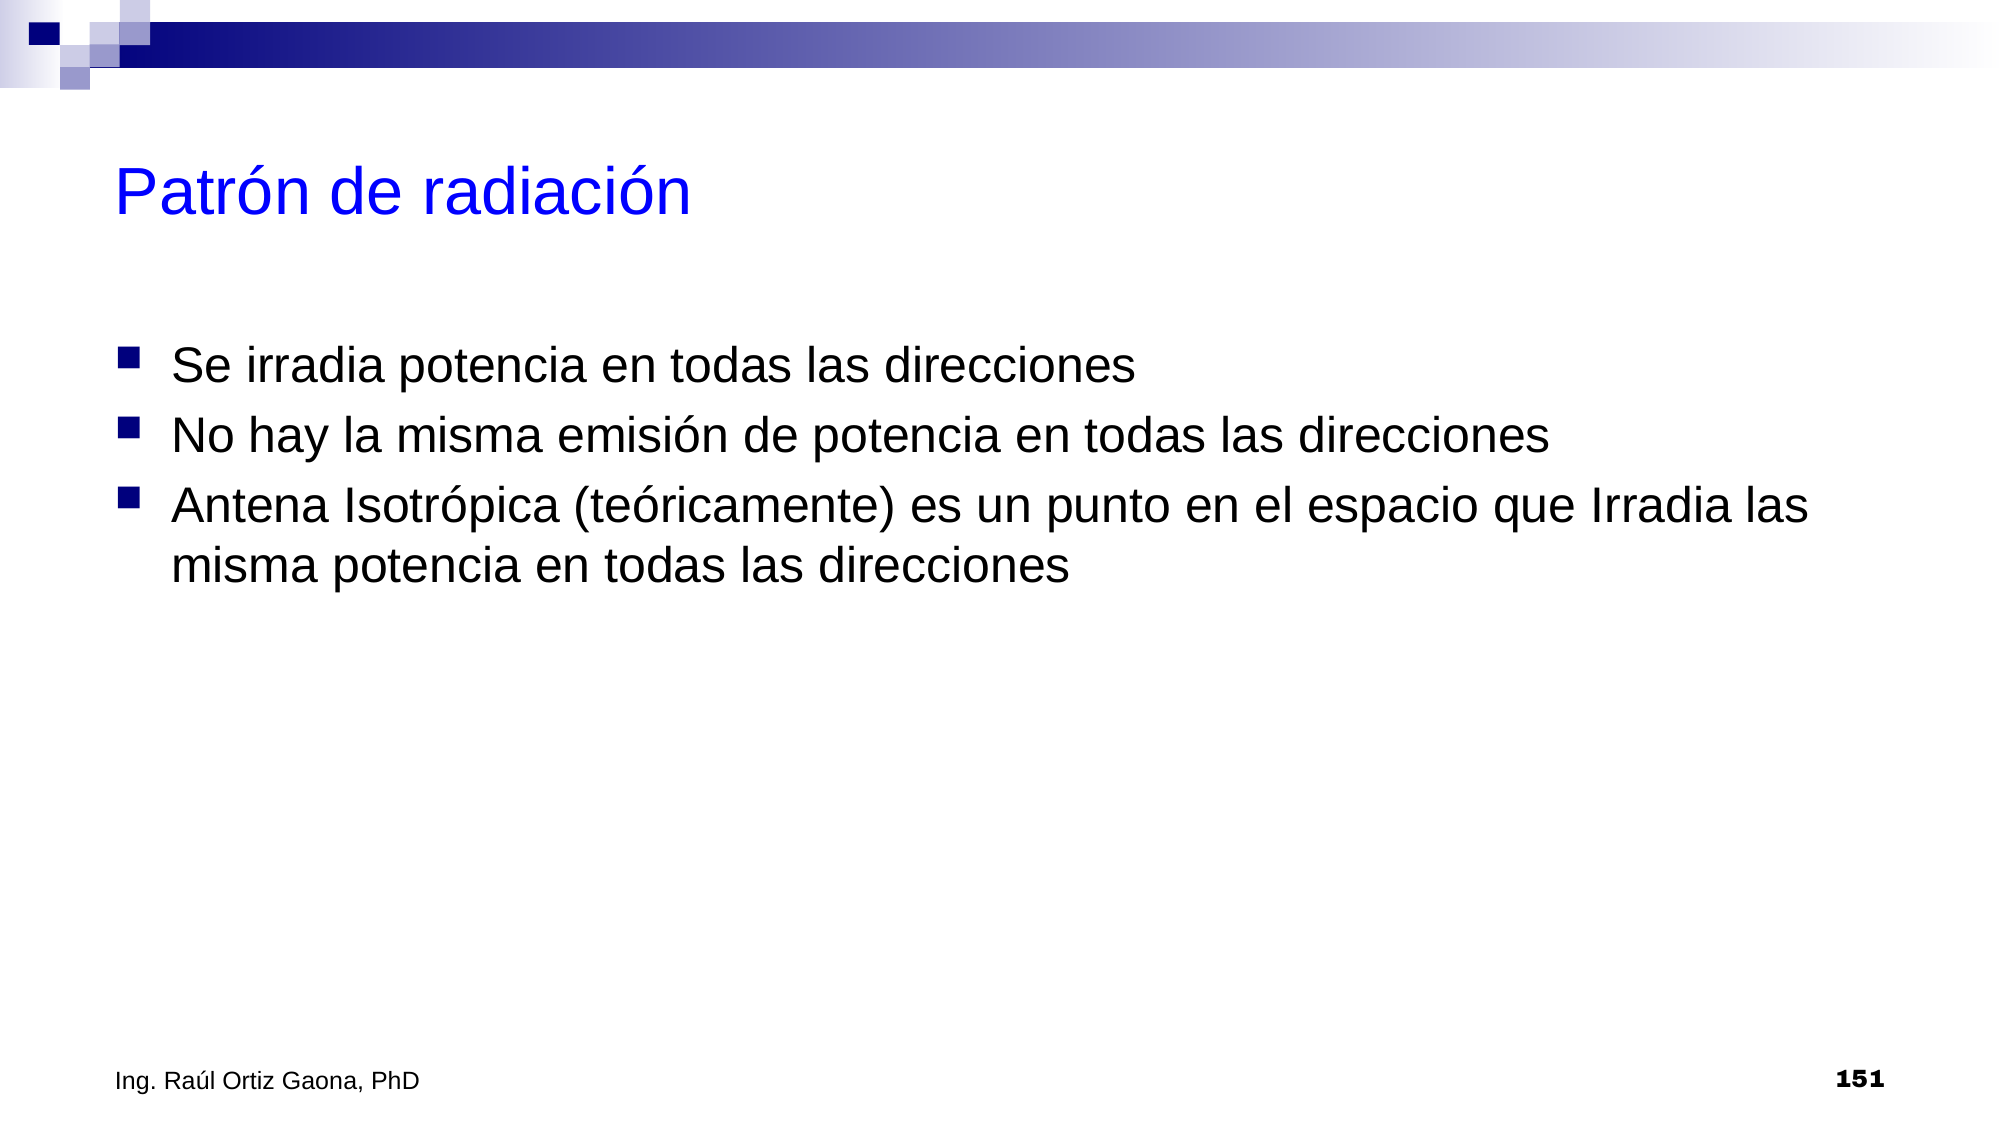

# Patrón de radiación
Se irradia potencia en todas las direcciones
No hay la misma emisión de potencia en todas las direcciones
Antena Isotrópica (teóricamente) es un punto en el espacio que Irradia las misma potencia en todas las direcciones
Ing. Raúl Ortiz Gaona, PhD
151